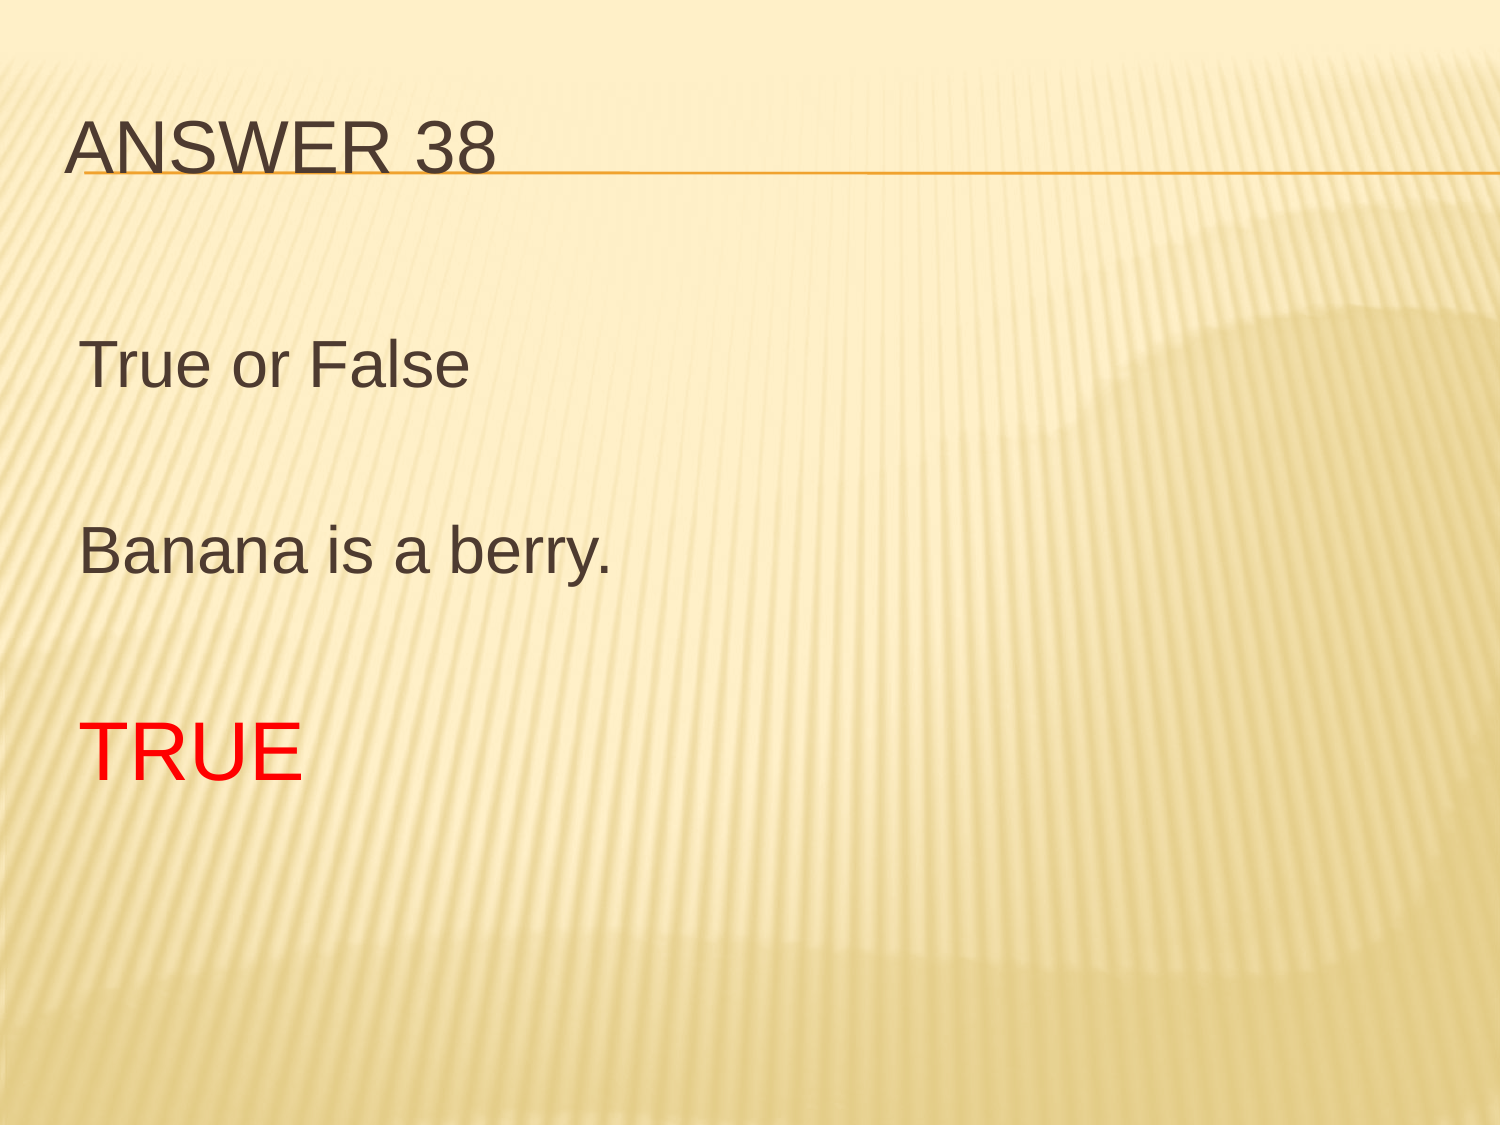

# Answer 38

True or False

Banana is a berry.

TRUE